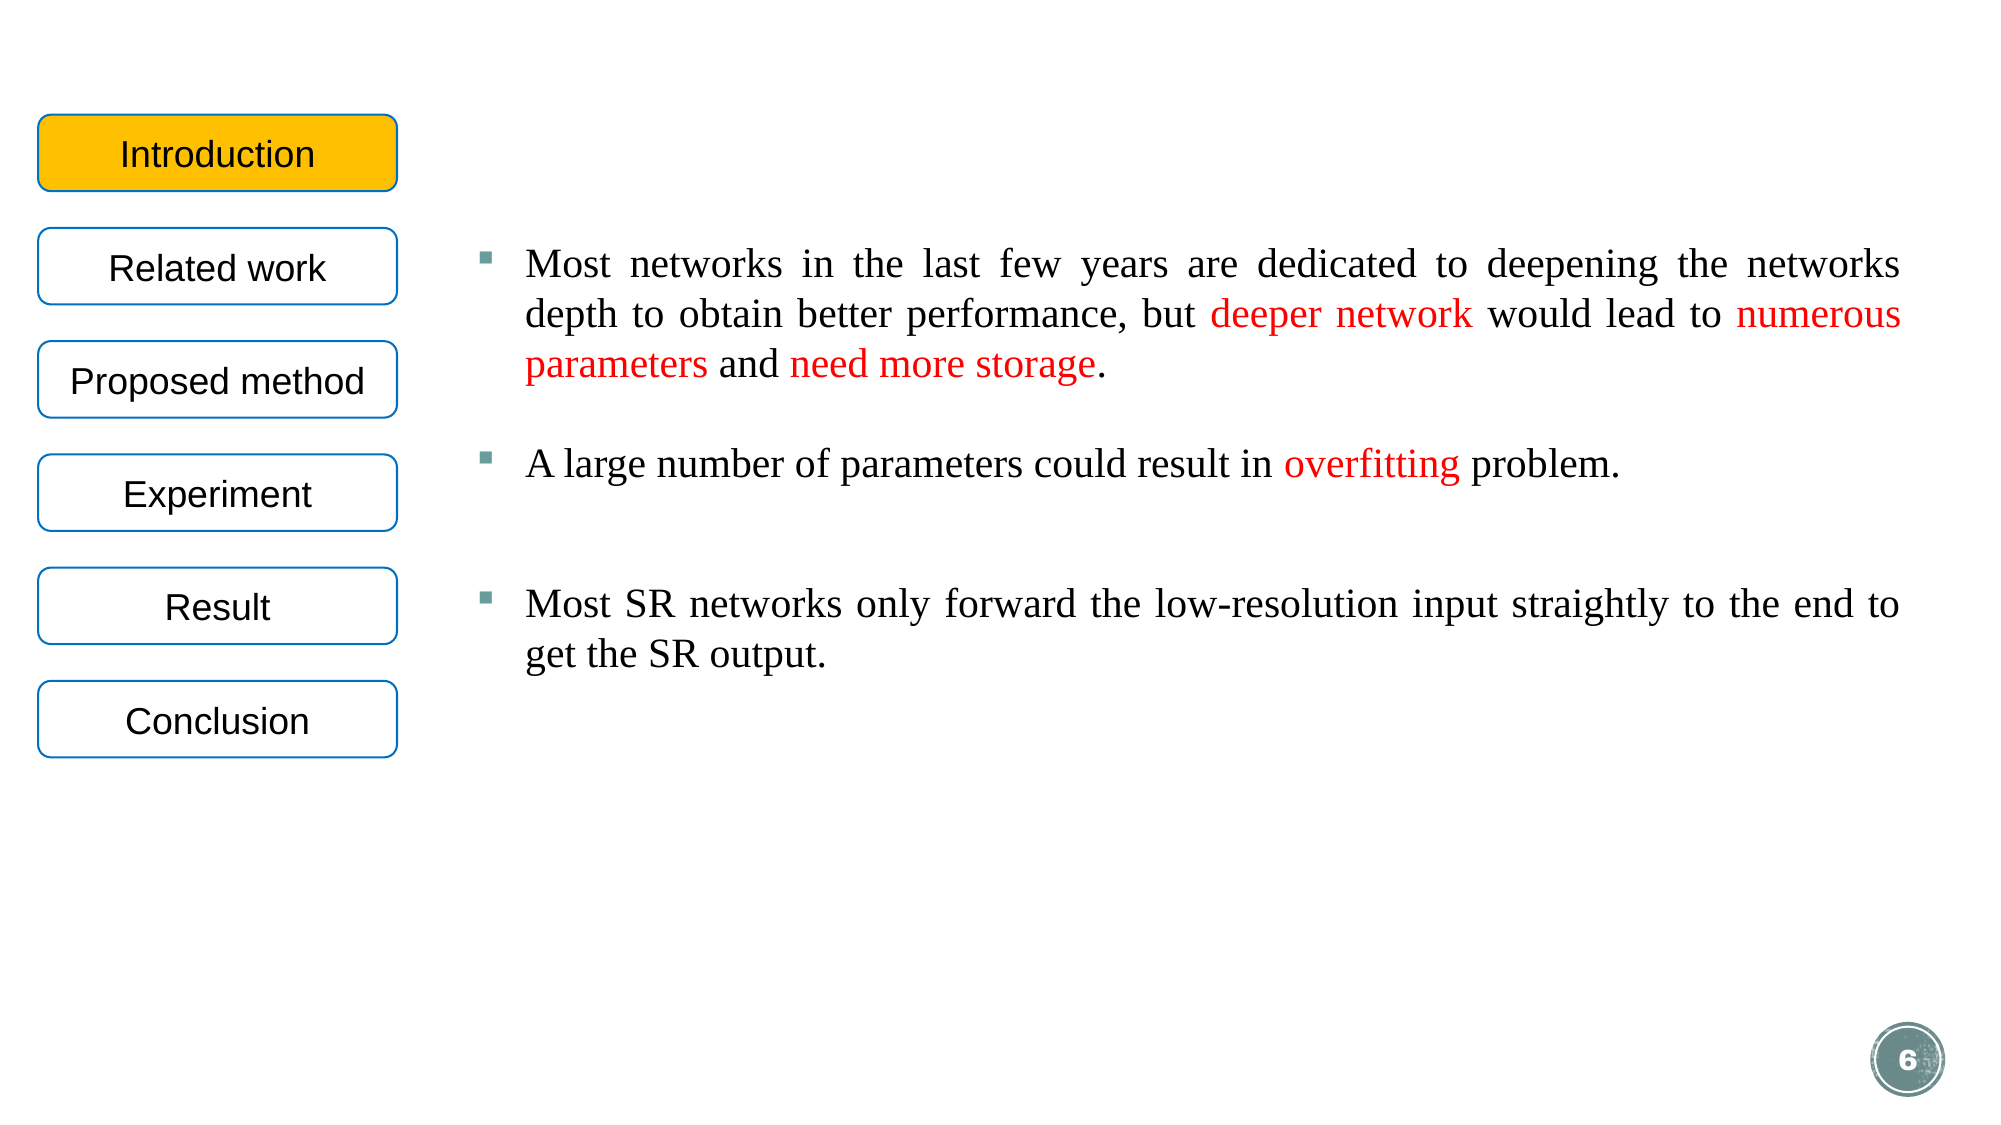

Introduction
Related work
Most networks in the last few years are dedicated to deepening the networks depth to obtain better performance, but deeper network would lead to numerous parameters and need more storage.

A large number of parameters could result in overfitting problem.

Most SR networks only forward the low-resolution input straightly to the end to get the SR output.

Proposed method
Experiment
Result
Conclusion
6